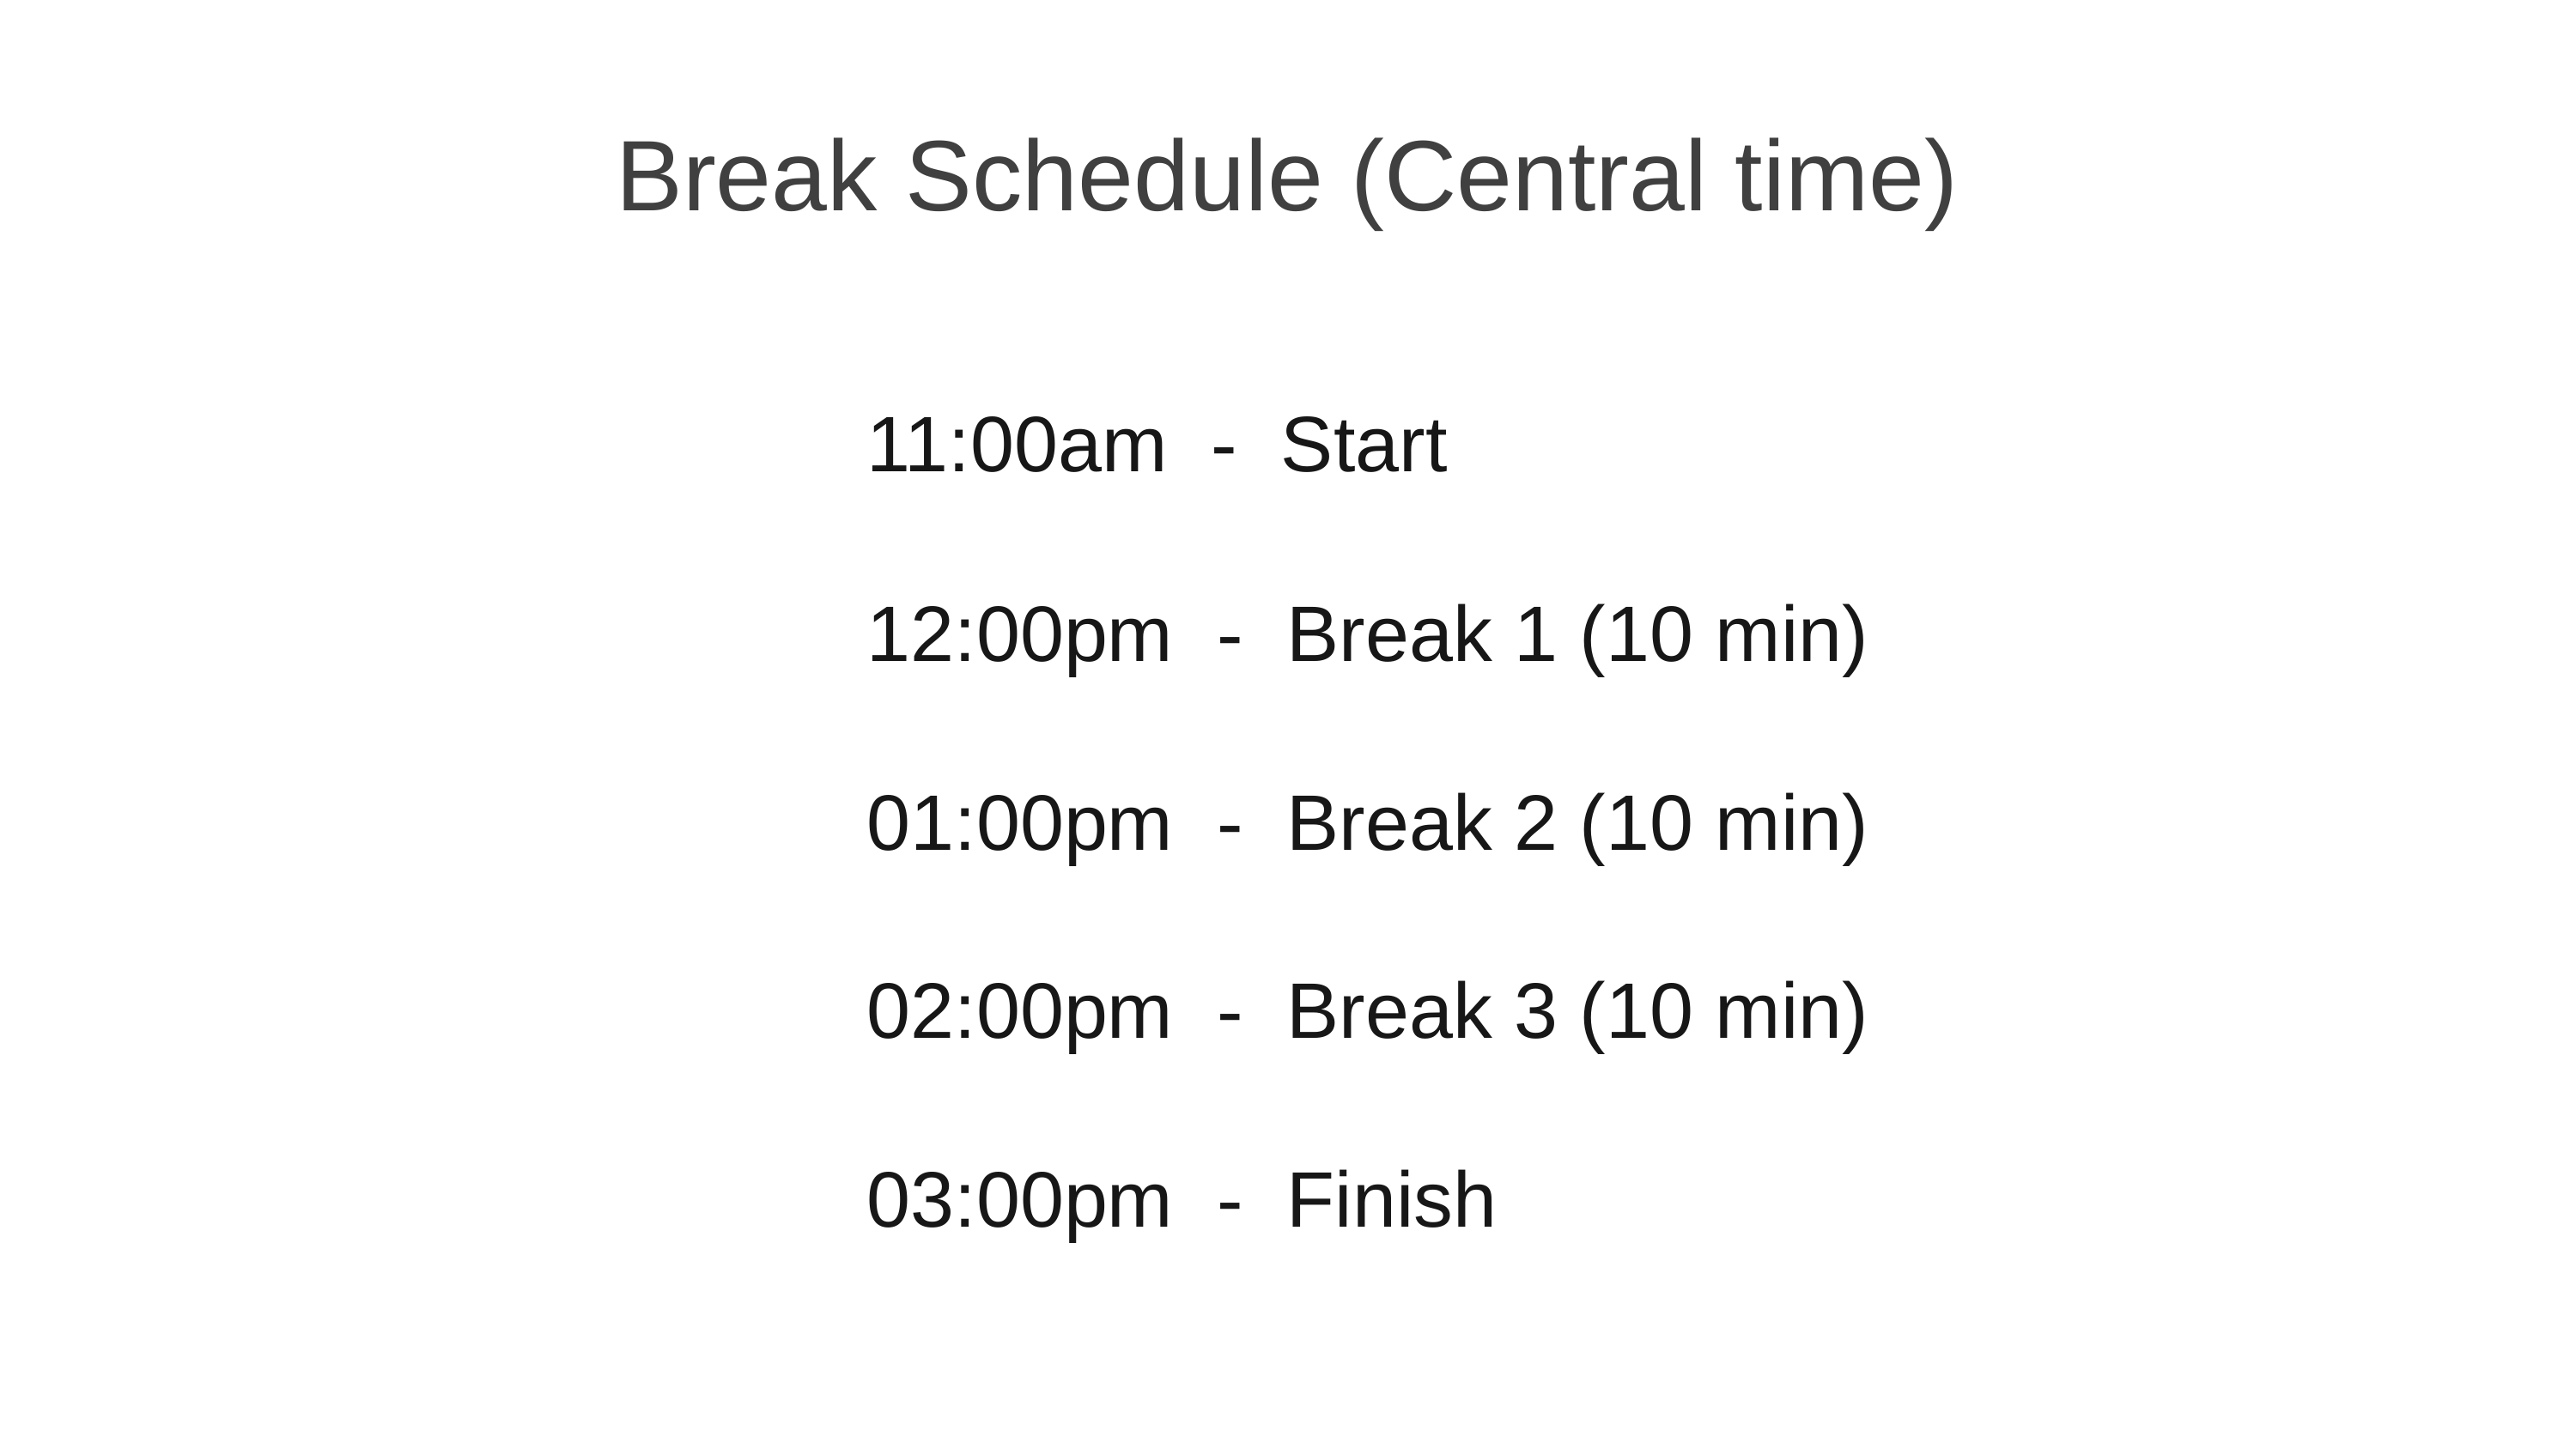

# Break Schedule (Central time)

11:00am  -  Start
12:00pm  -  Break 1 (10 min)
01:00pm  -  Break 2 (10 min)
02:00pm  -  Break 3 (10 min)
03:00pm  -  Finish